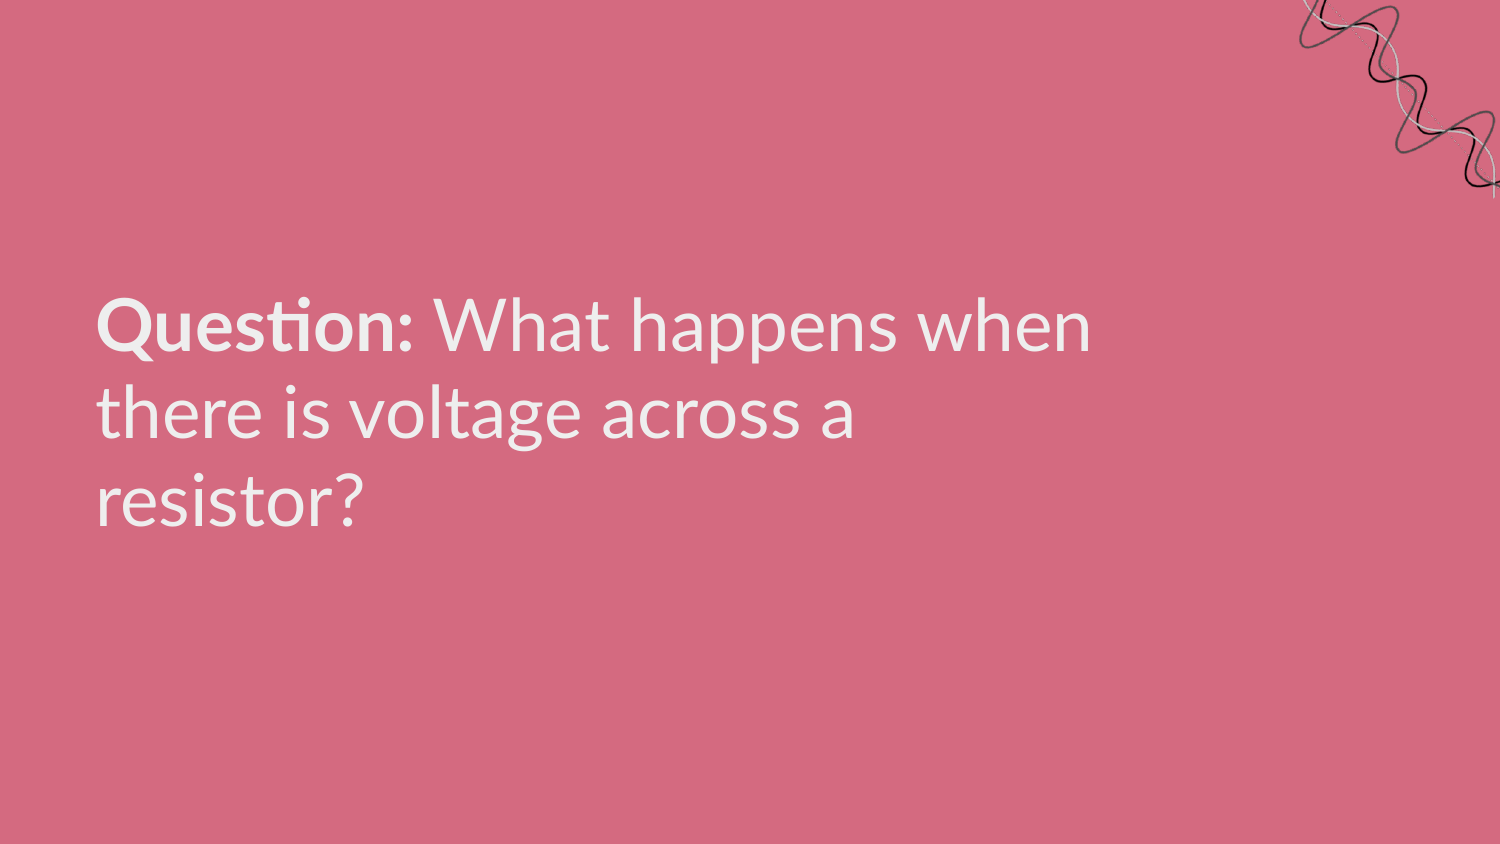

# Question: What happens when there is voltage across a resistor?